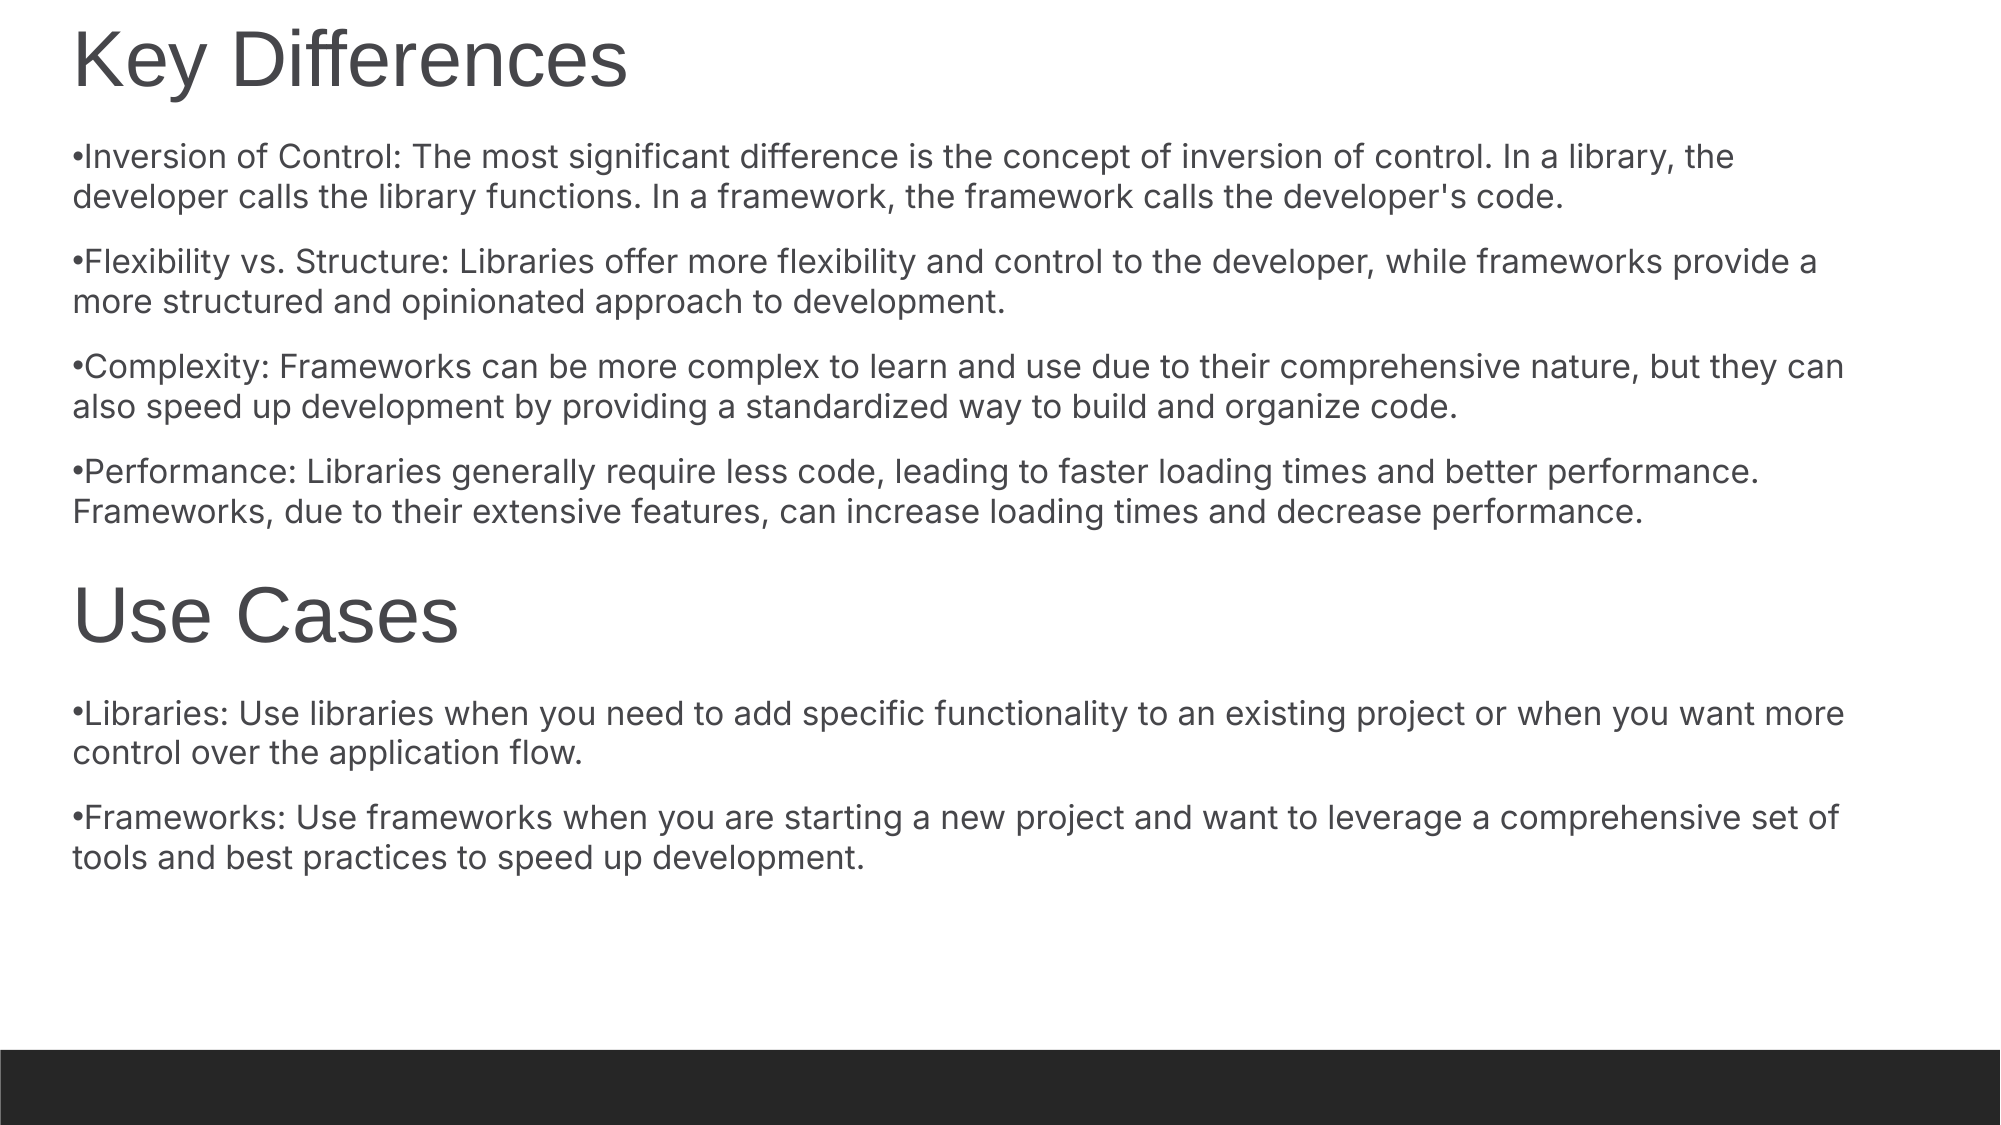

Key Differences
Inversion of Control: The most significant difference is the concept of inversion of control. In a library, the developer calls the library functions. In a framework, the framework calls the developer's code.
Flexibility vs. Structure: Libraries offer more flexibility and control to the developer, while frameworks provide a more structured and opinionated approach to development.
Complexity: Frameworks can be more complex to learn and use due to their comprehensive nature, but they can also speed up development by providing a standardized way to build and organize code.
Performance: Libraries generally require less code, leading to faster loading times and better performance. Frameworks, due to their extensive features, can increase loading times and decrease performance.
Use Cases
Libraries: Use libraries when you need to add specific functionality to an existing project or when you want more control over the application flow.
Frameworks: Use frameworks when you are starting a new project and want to leverage a comprehensive set of tools and best practices to speed up development.